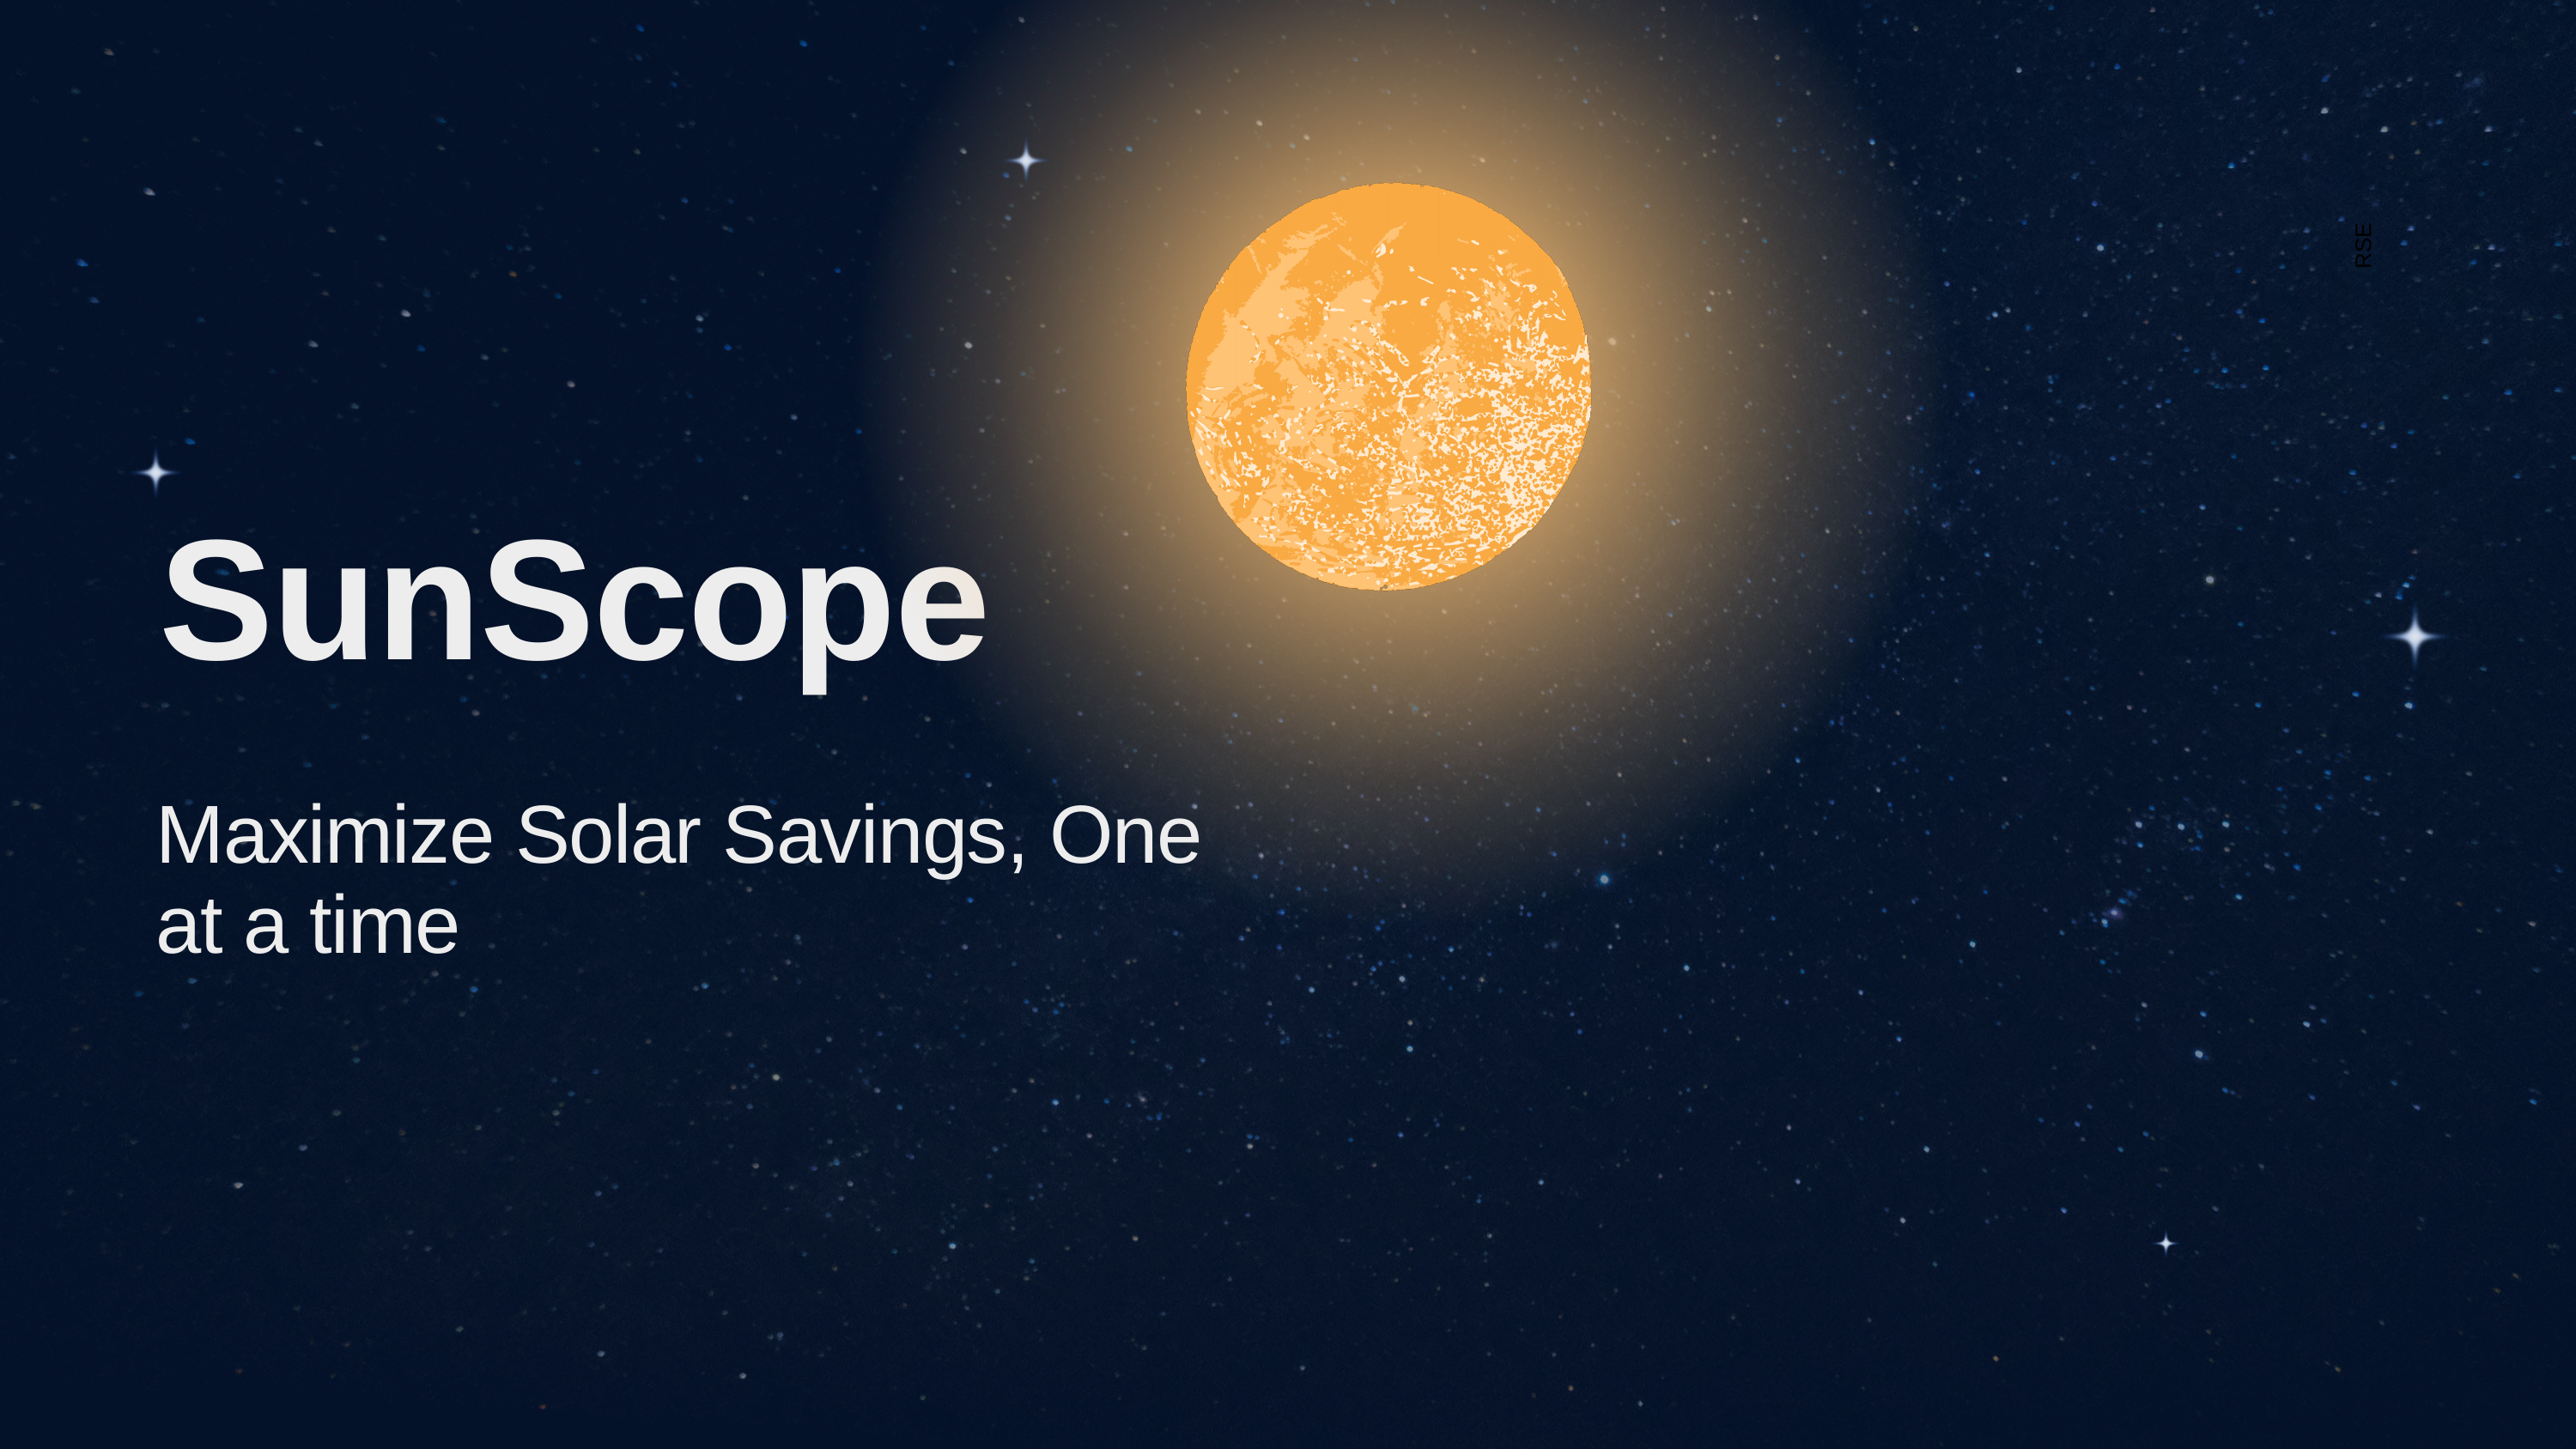

RSE

SunScope

Maximize Solar Savings, One at a time